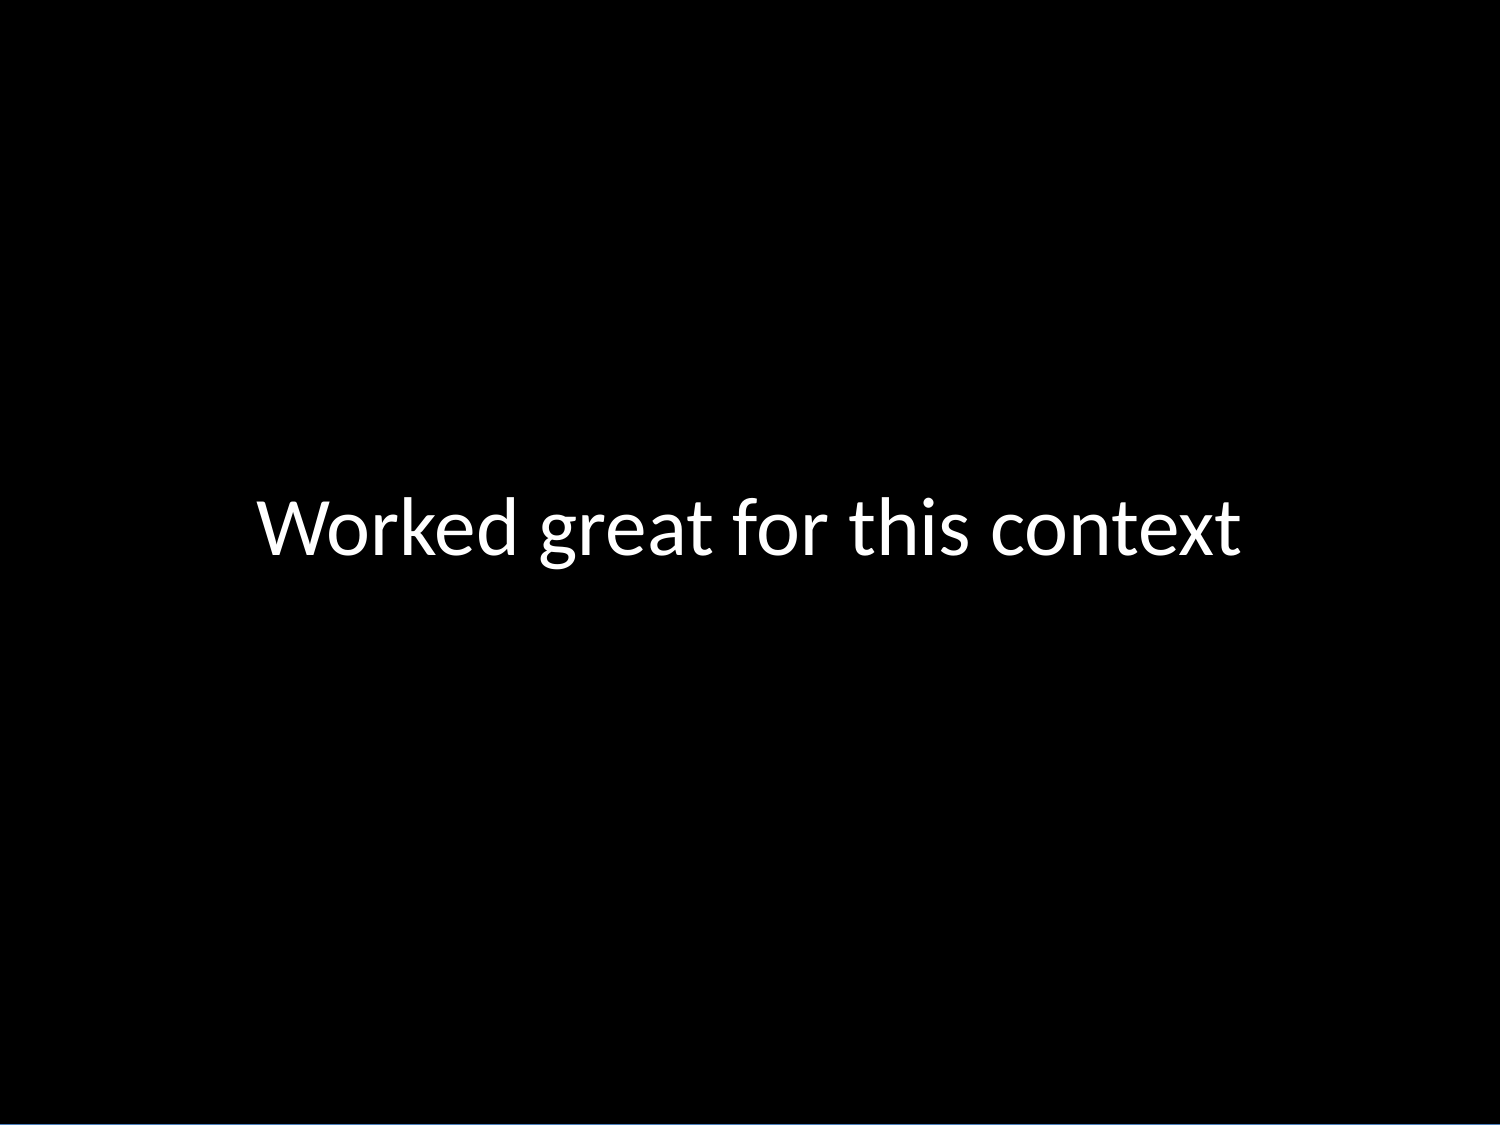

Four Prototypical Trajectories
Worked great for this context